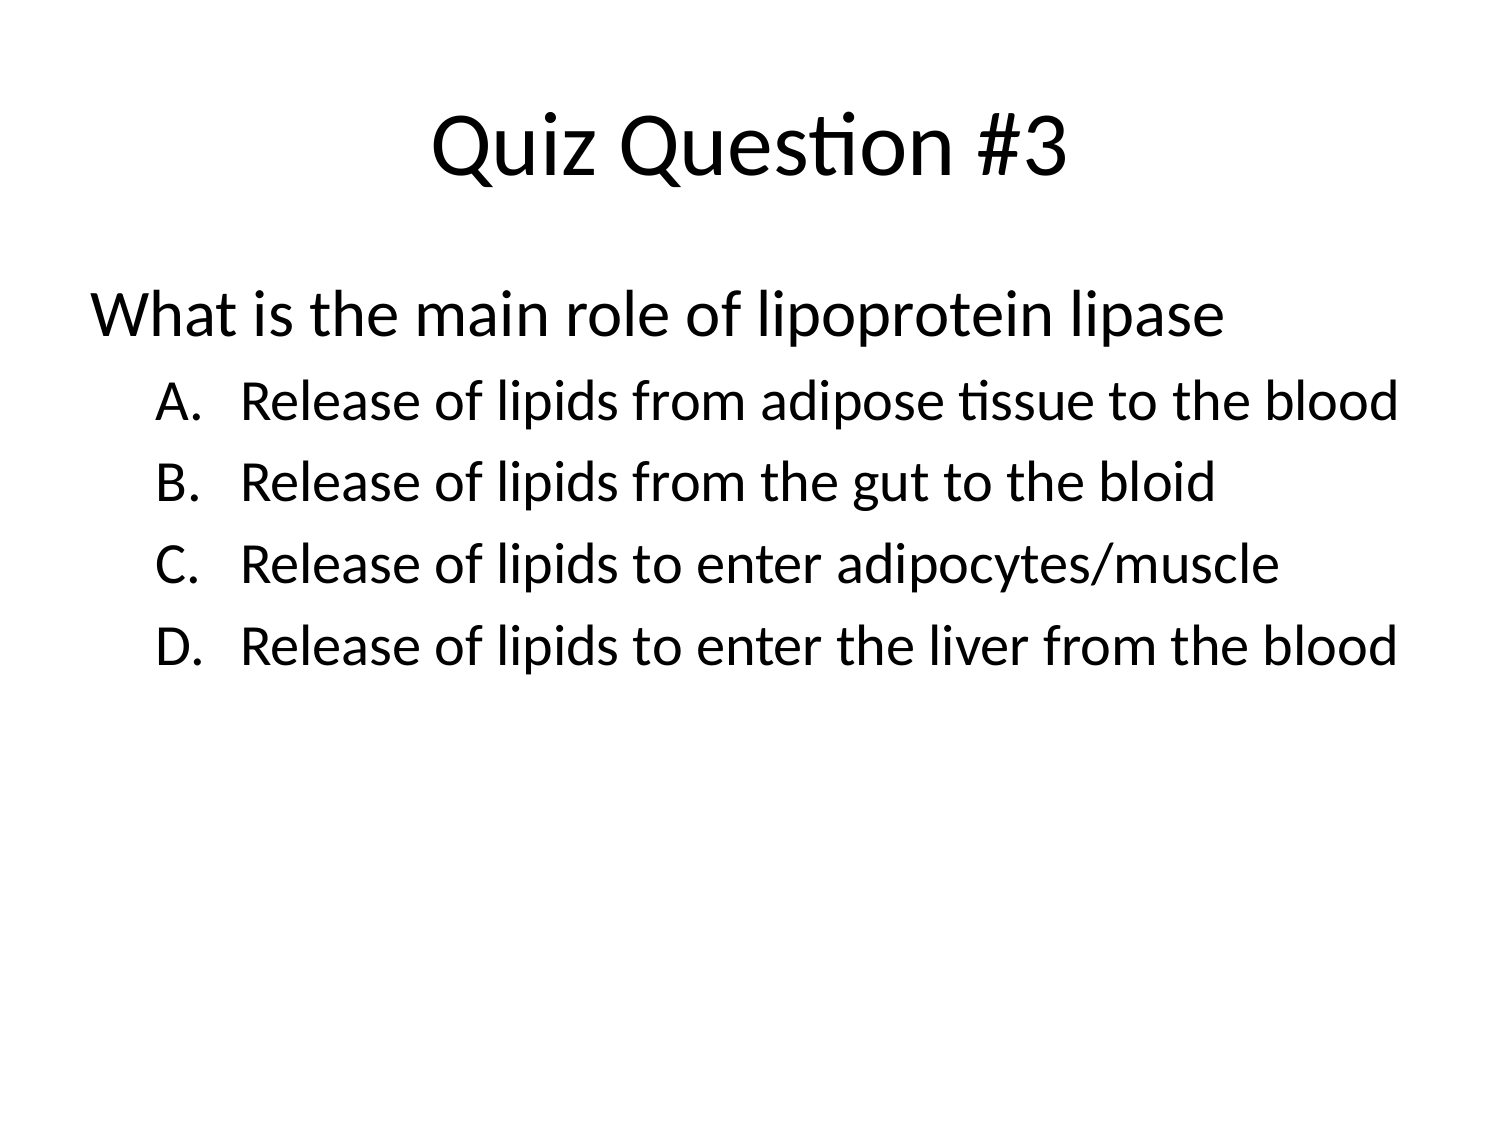

# Quiz Question #3
What is the main role of lipoprotein lipase
Release of lipids from adipose tissue to the blood
Release of lipids from the gut to the bloid
Release of lipids to enter adipocytes/muscle
Release of lipids to enter the liver from the blood